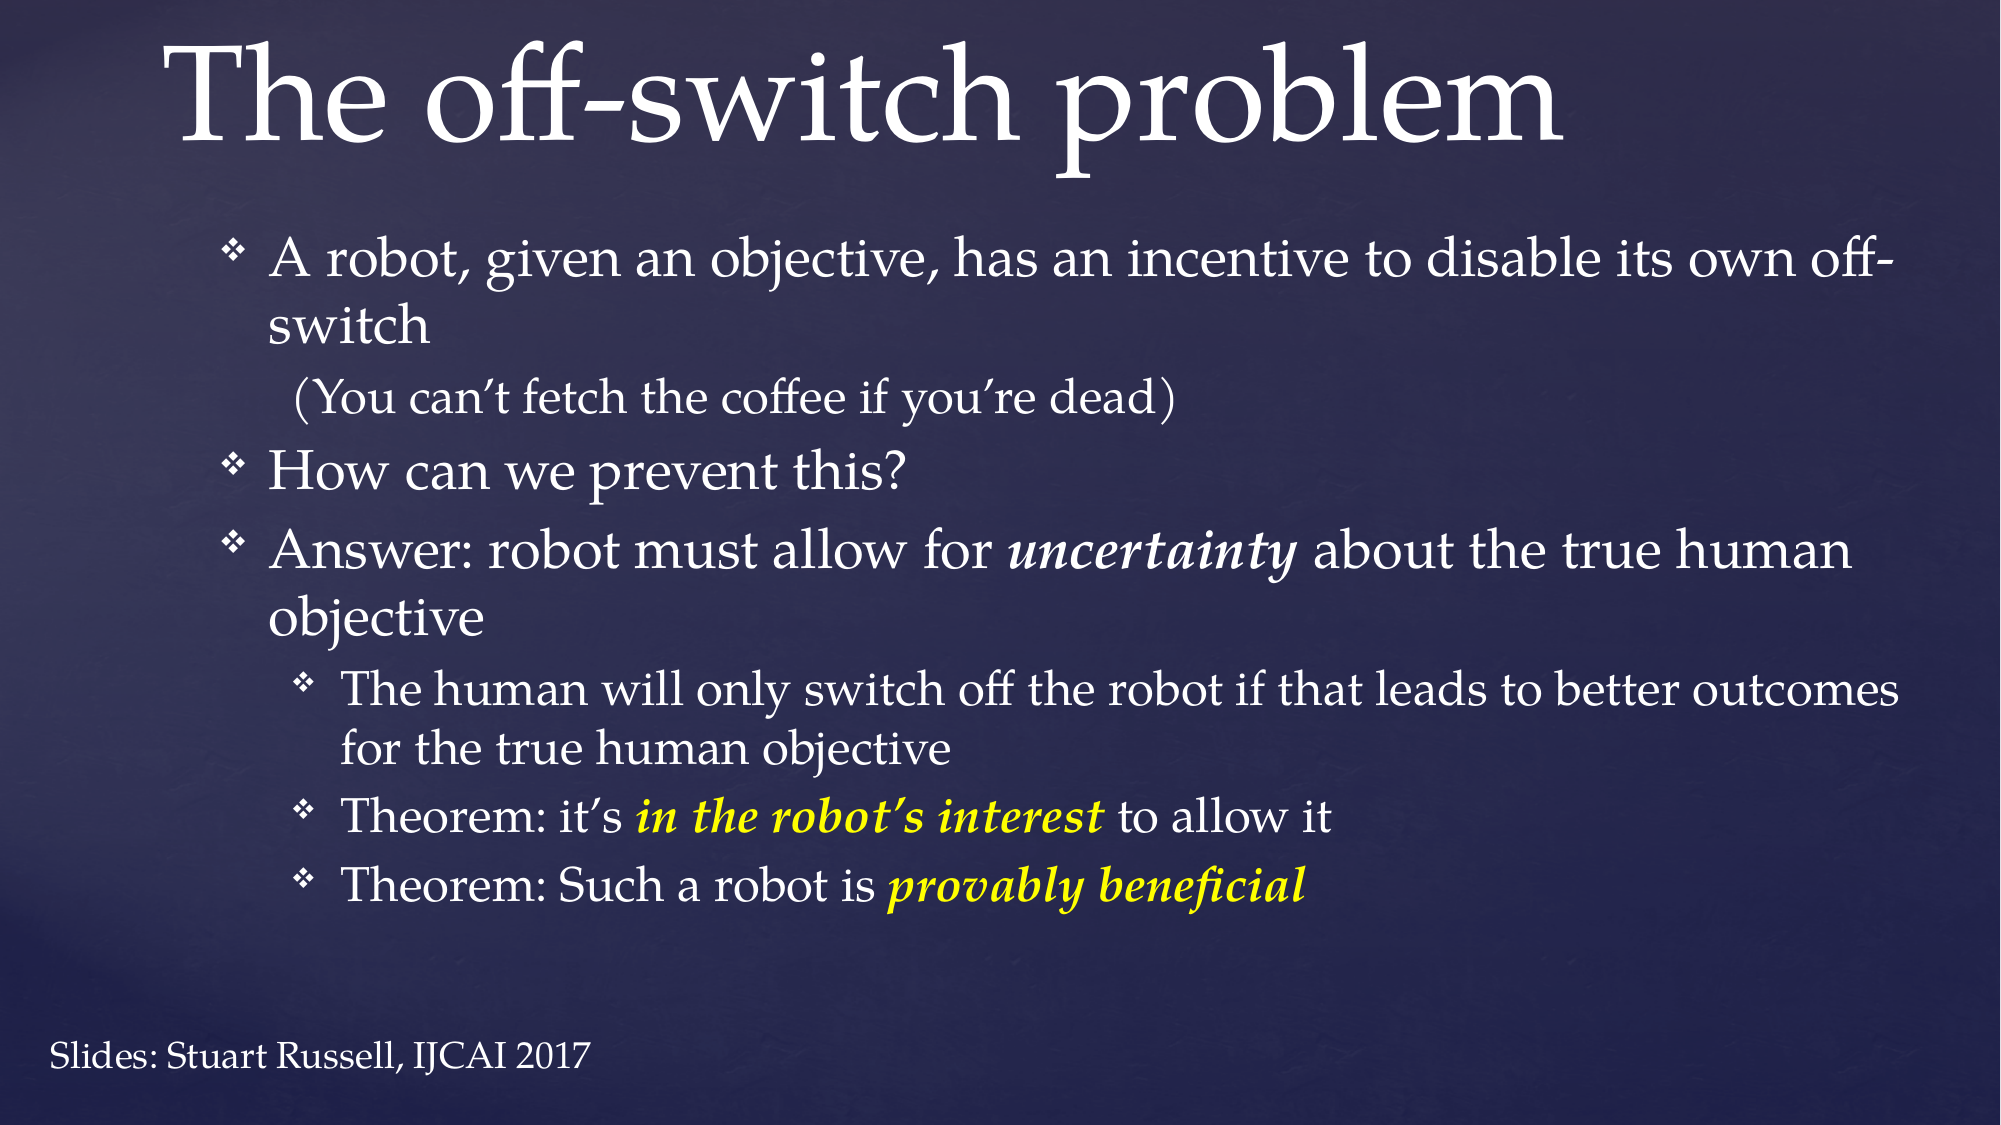

# The off-switch problem
A robot, given an objective, has an incentive to disable its own off-switch
(You can’t fetch the coffee if you’re dead)
How can we prevent this?
Answer: robot must allow for uncertainty about the true human objective
The human will only switch off the robot if that leads to better outcomes for the true human objective
Theorem: it’s in the robot’s interest to allow it
Theorem: Such a robot is provably beneficial
Slides: Stuart Russell, IJCAI 2017